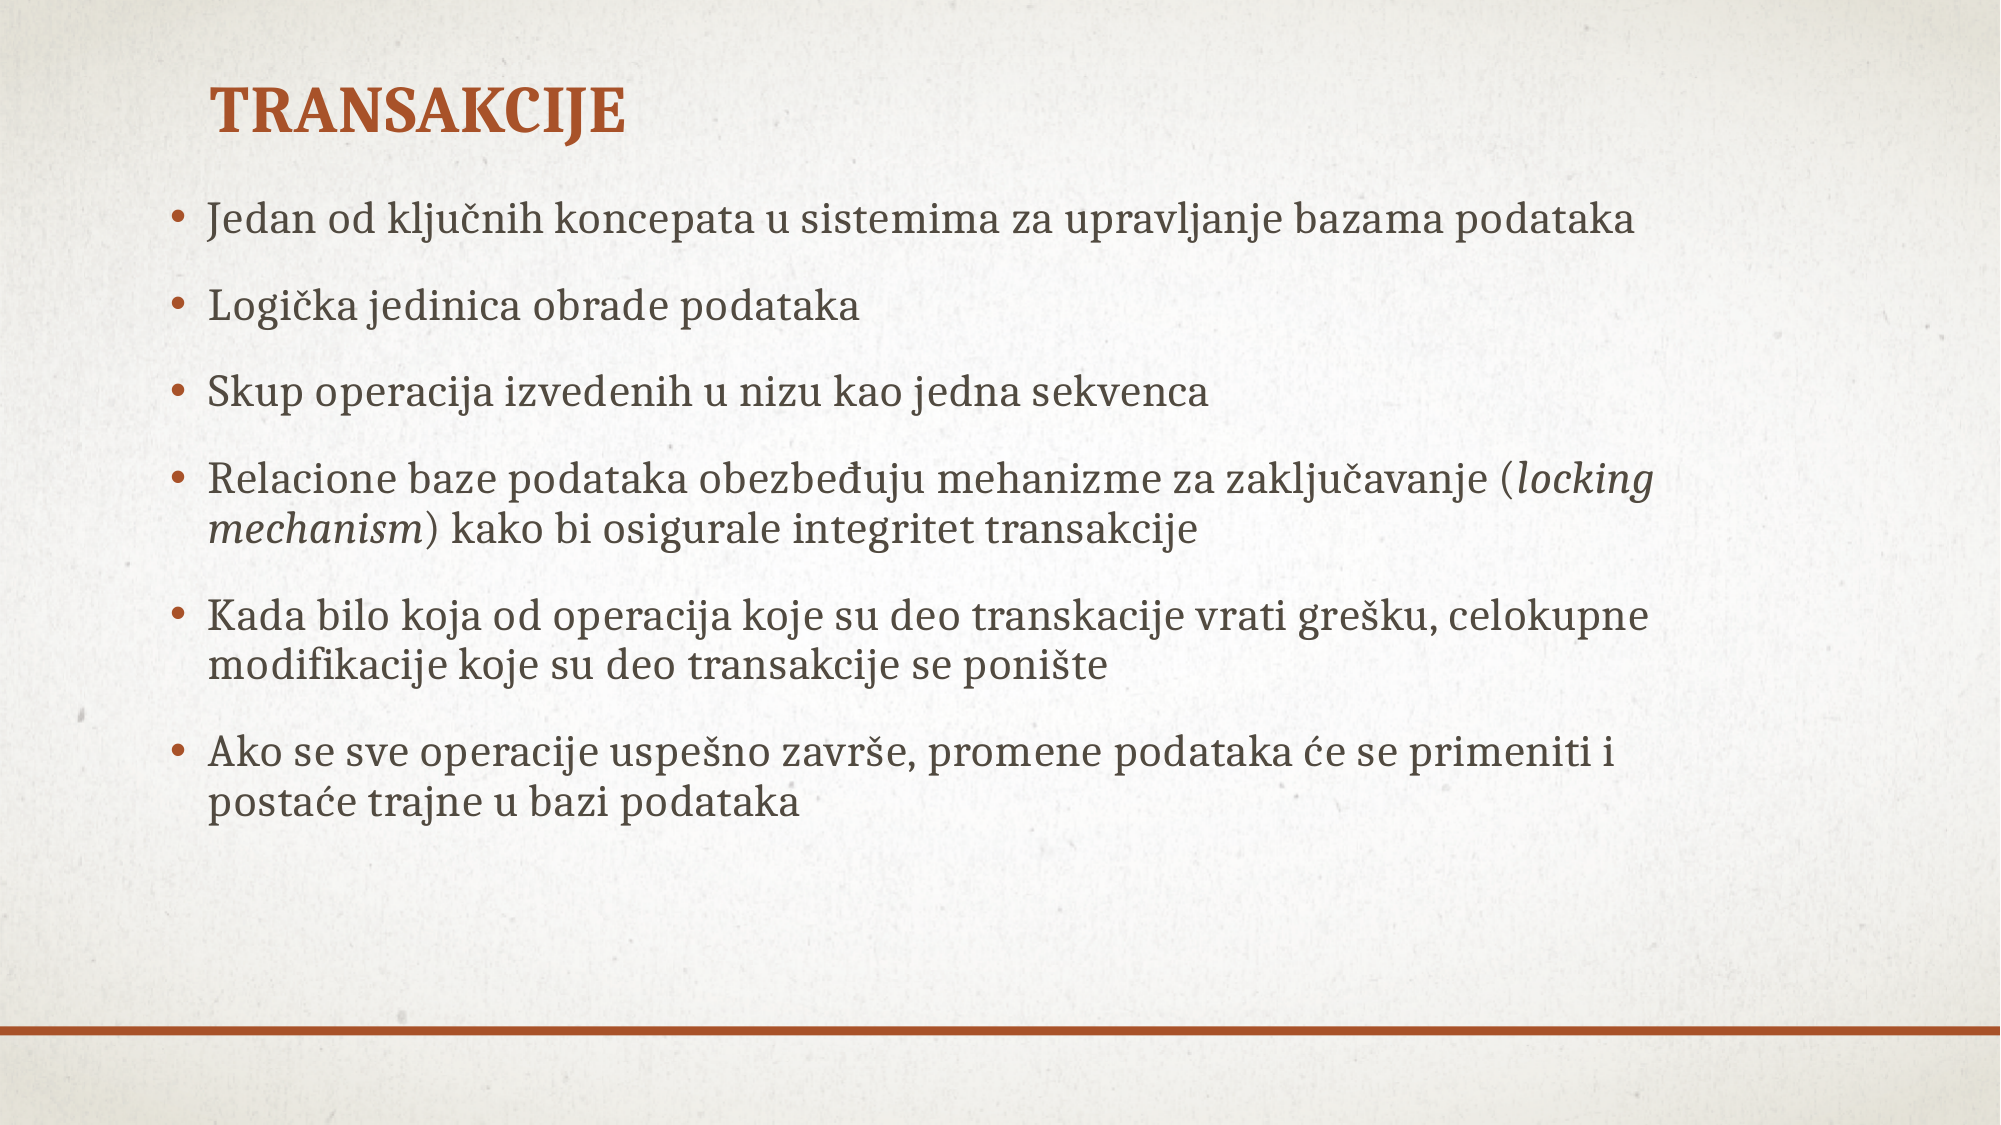

# Transakcije
Jedan od ključnih koncepata u sistemima za upravljanje bazama podataka
Logička jedinica obrade podataka
Skup operacija izvedenih u nizu kao jedna sekvenca
Relacione baze podataka obezbeđuju mehanizme za zaključavanje (locking mechanism) kako bi osigurale integritet transakcije
Kada bilo koja od operacija koje su deo transkacije vrati grešku, celokupne modifikacije koje su deo transakcije se ponište
Ako se sve operacije uspešno završe, promene podataka će se primeniti i postaće trajne u bazi podataka